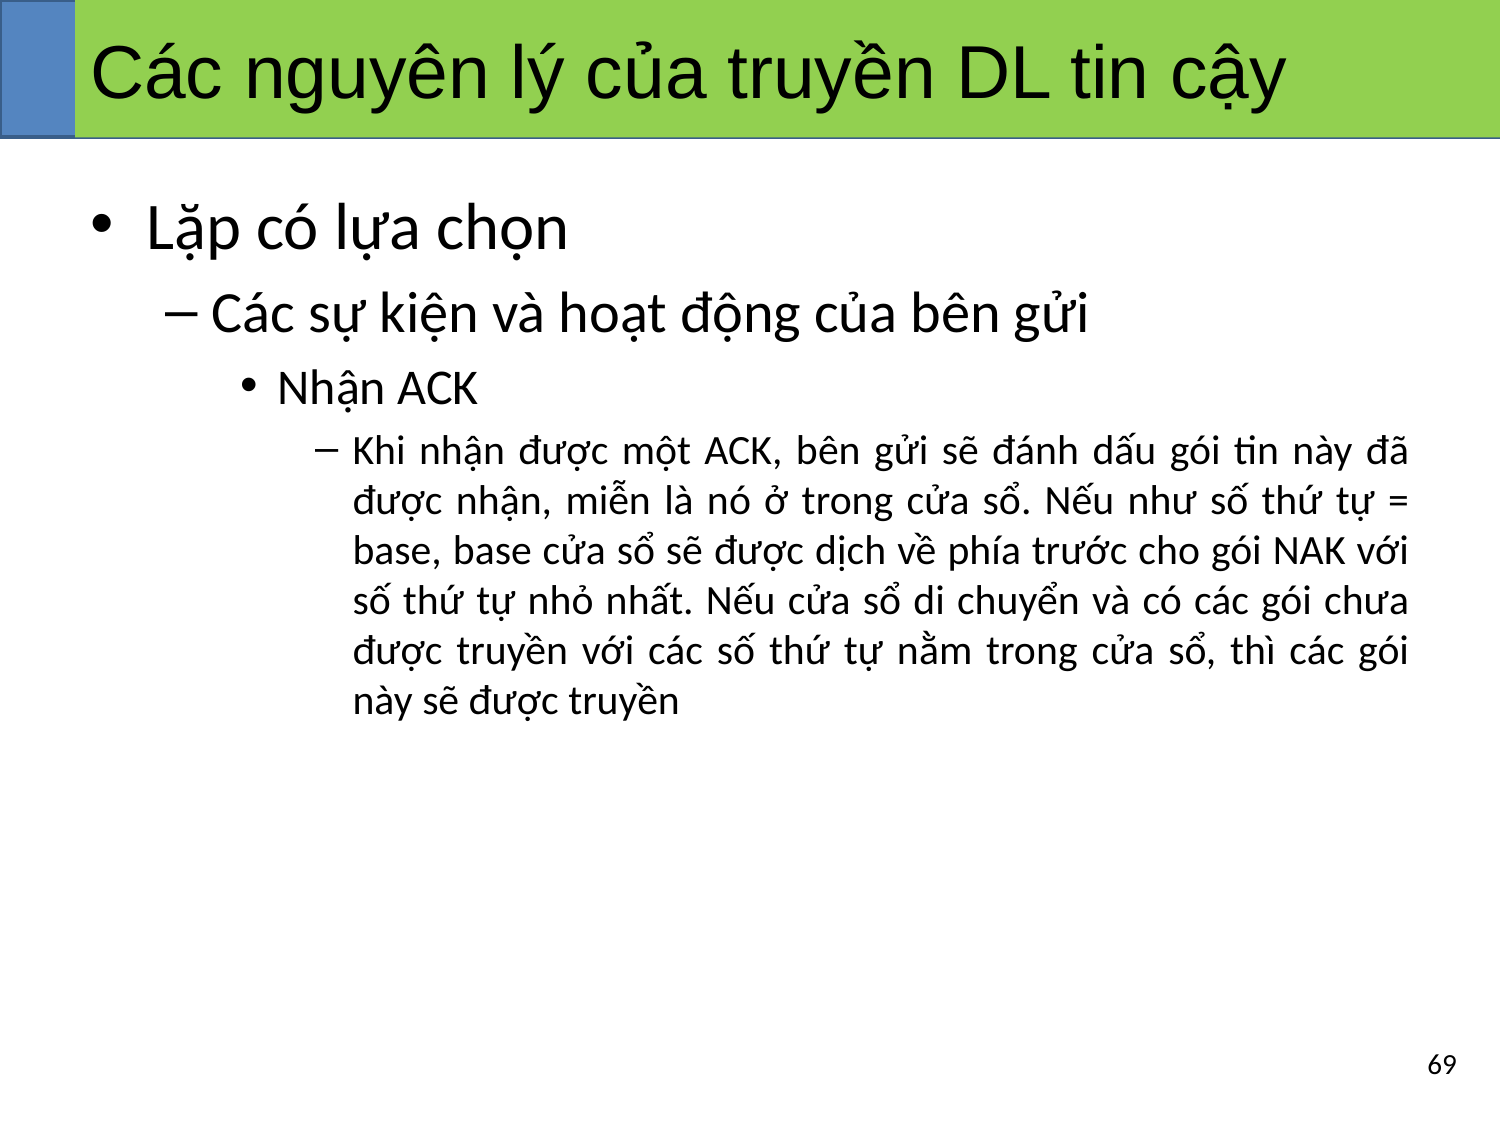

# Các nguyên lý của truyền DL tin cậy
Lặp có lựa chọn
Các sự kiện và hoạt động của bên gửi
Nhận ACK
Khi nhận được một ACK, bên gửi sẽ đánh dấu gói tin này đã được nhận, miễn là nó ở trong cửa sổ. Nếu như số thứ tự = base, base cửa sổ sẽ được dịch về phía trước cho gói NAK với số thứ tự nhỏ nhất. Nếu cửa sổ di chuyển và có các gói chưa được truyền với các số thứ tự nằm trong cửa sổ, thì các gói này sẽ được truyền

69